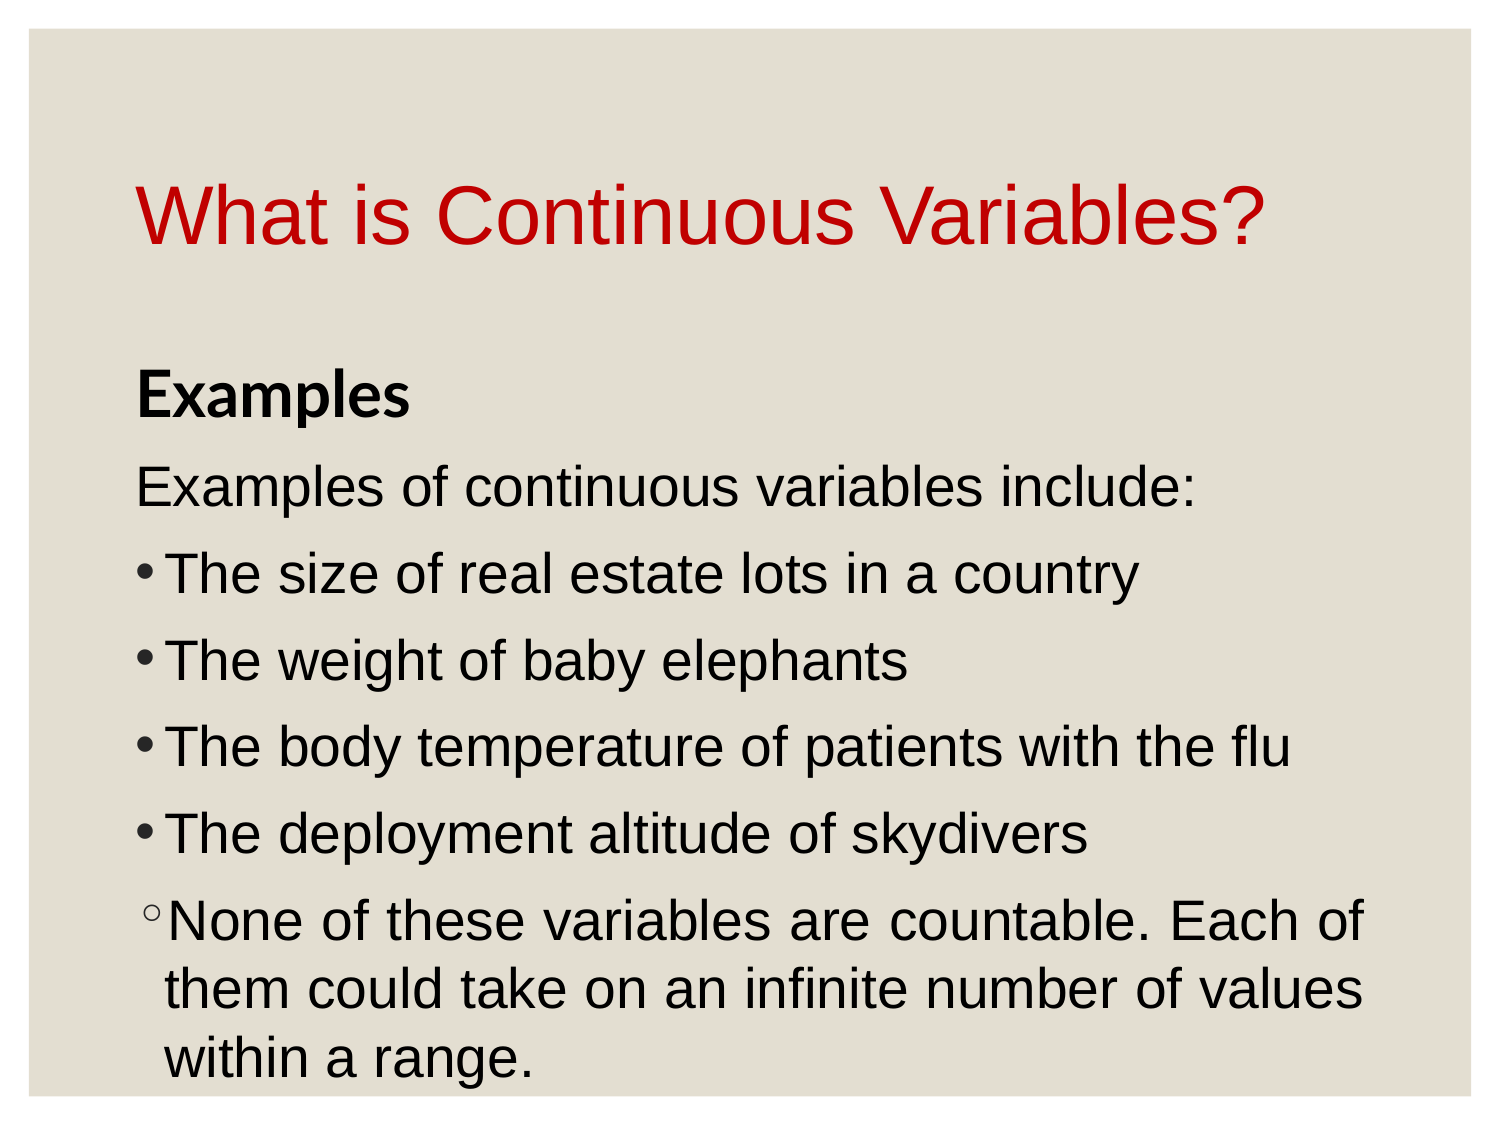

# What is Continuous Variables?
Examples
Examples of continuous variables include:
The size of real estate lots in a country
The weight of baby elephants
The body temperature of patients with the flu
The deployment altitude of skydivers
None of these variables are countable. Each of them could take on an infinite number of values within a range.